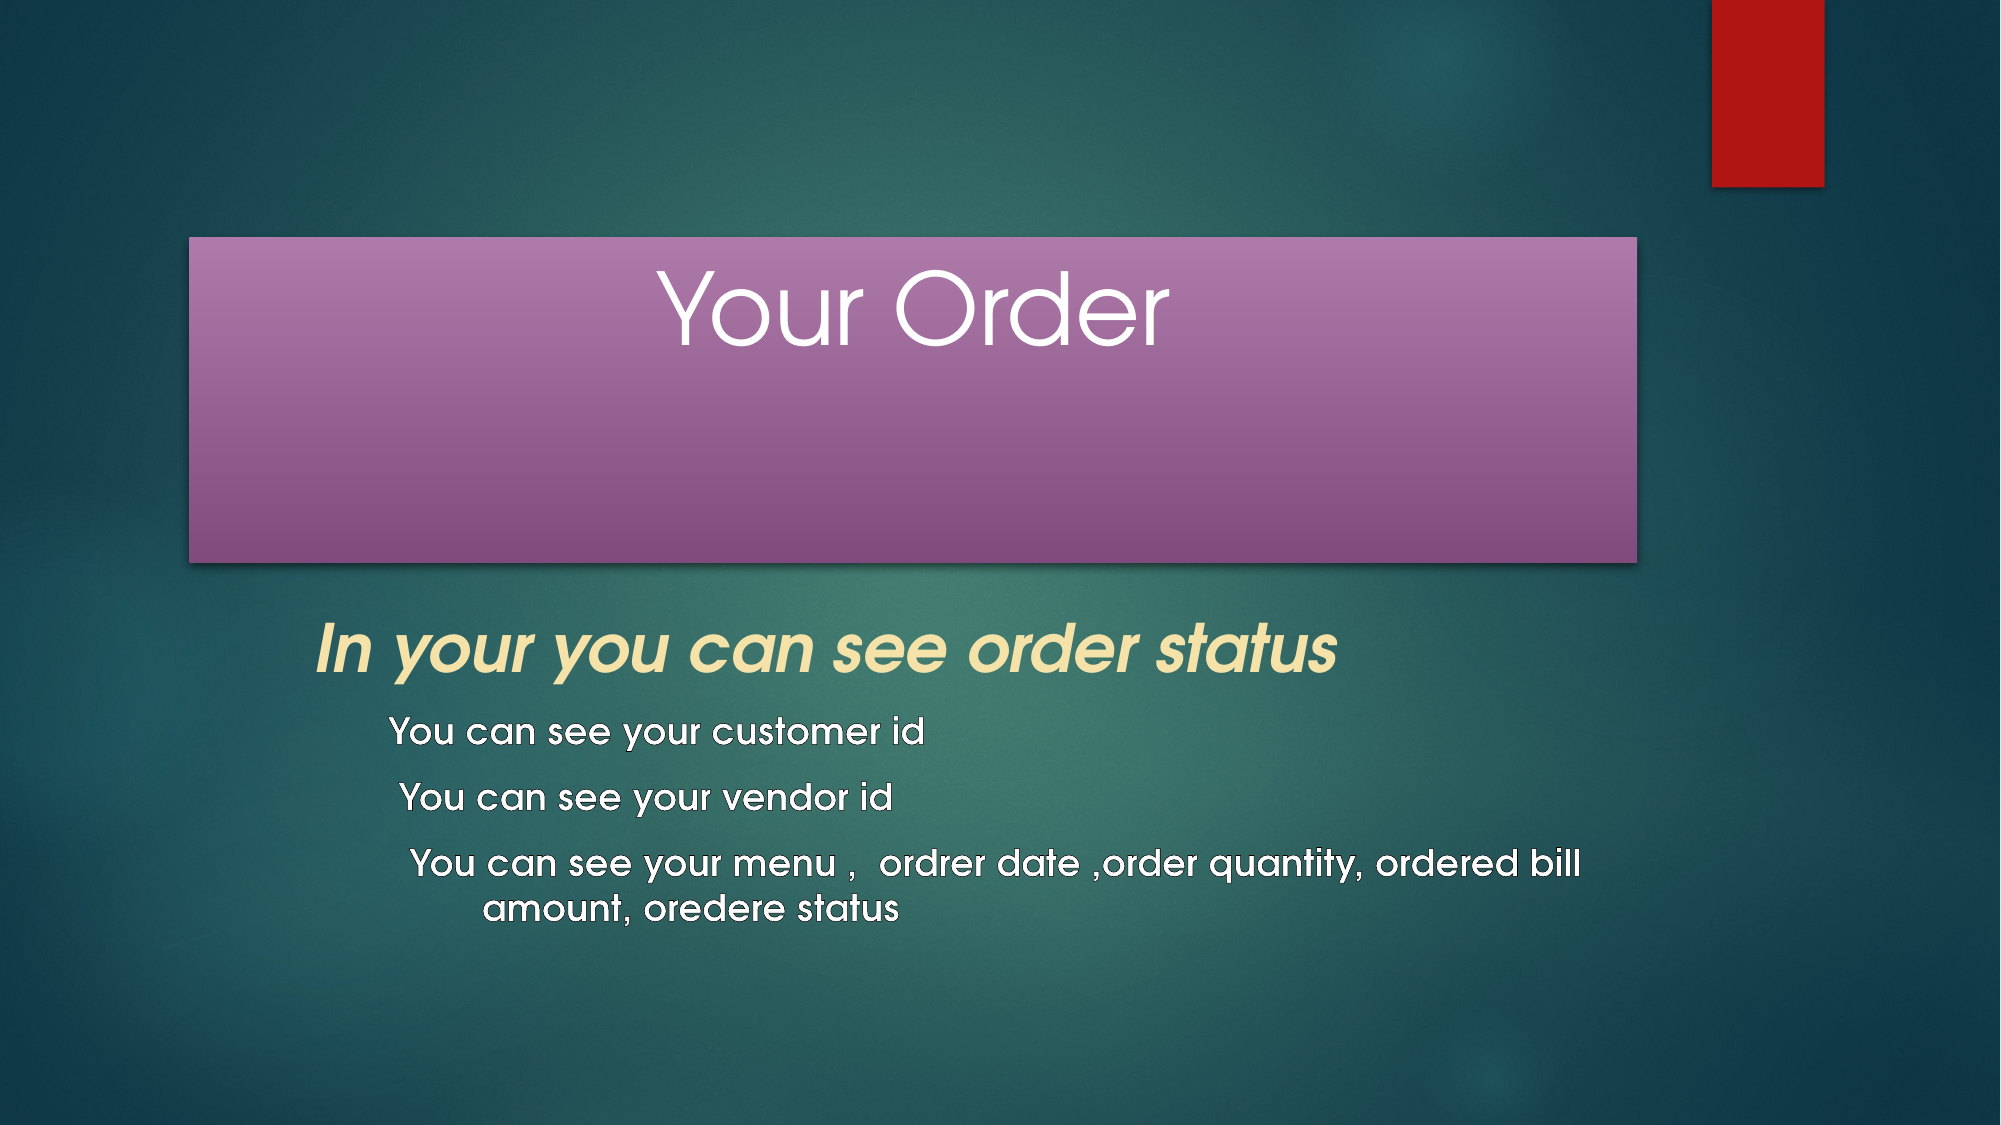

# Your Order
In your you can see order status
       You can see your customer id
        You can see your vendor id
         You can see your menu ,  ordrer date ,order quantity, ordered bill                               amount, oredere status